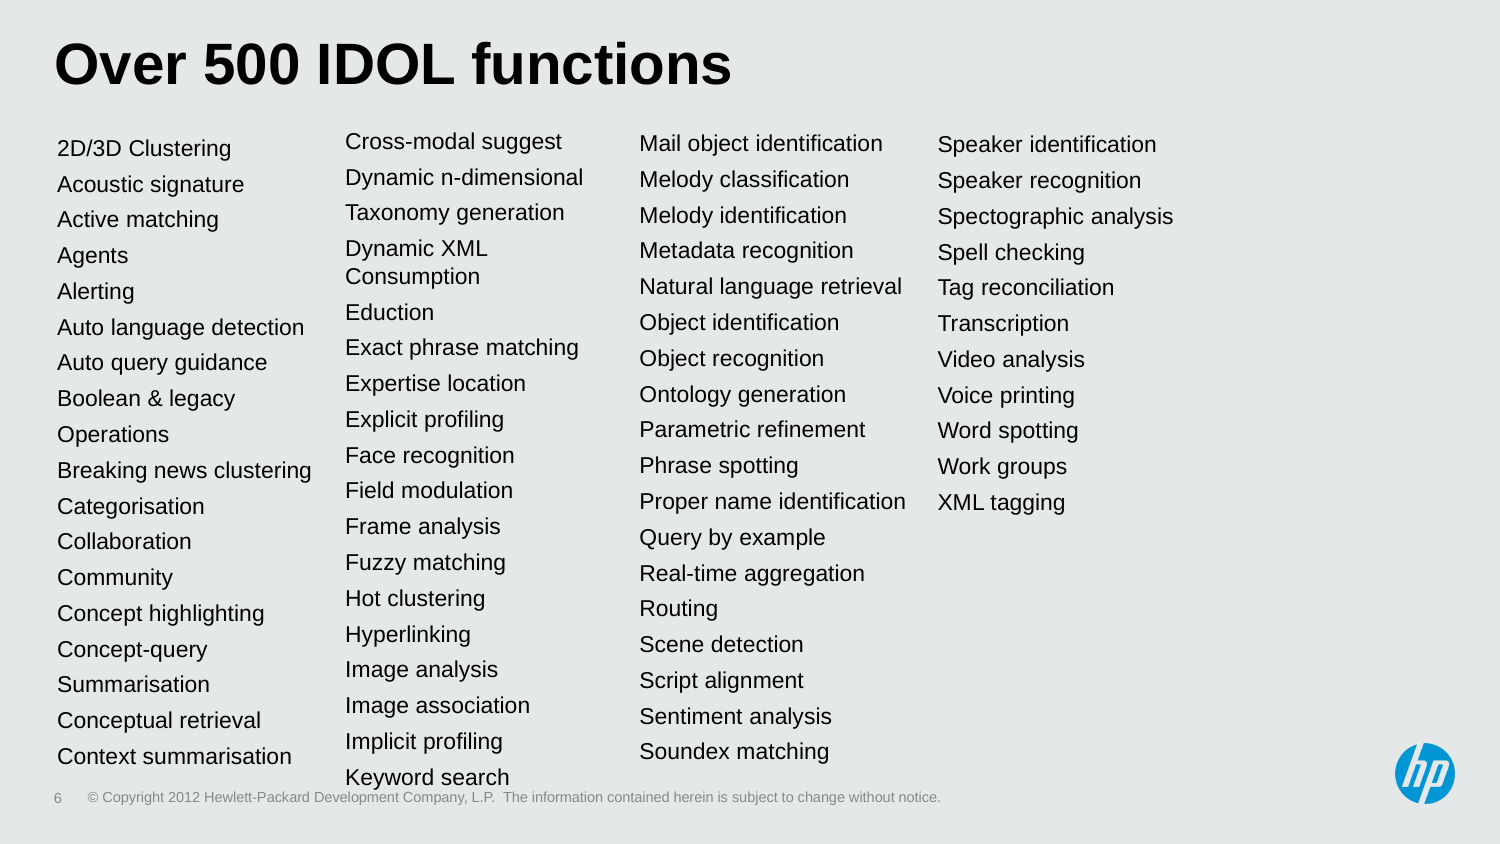

# Over 500 IDOL functions
Cross-modal suggest
Dynamic n-dimensional
Taxonomy generation
Dynamic XML Consumption
Eduction
Exact phrase matching
Expertise location
Explicit profiling
Face recognition
Field modulation
Frame analysis
Fuzzy matching
Hot clustering
Hyperlinking
Image analysis
Image association
Implicit profiling
Keyword search

Mail object identification
Melody classification
Melody identification
Metadata recognition
Natural language retrieval
Object identification
Object recognition
Ontology generation
Parametric refinement
Phrase spotting
Proper name identification
Query by example
Real-time aggregation
Routing
Scene detection
Script alignment
Sentiment analysis
Soundex matching

Speaker identification
Speaker recognition
Spectographic analysis
Spell checking
Tag reconciliation
Transcription
Video analysis
Voice printing
Word spotting
Work groups
XML tagging
2D/3D Clustering
Acoustic signature
Active matching
Agents
Alerting
Auto language detection
Auto query guidance
Boolean & legacy
Operations
Breaking news clustering
Categorisation
Collaboration
Community
Concept highlighting
Concept-query
Summarisation
Conceptual retrieval
Context summarisation